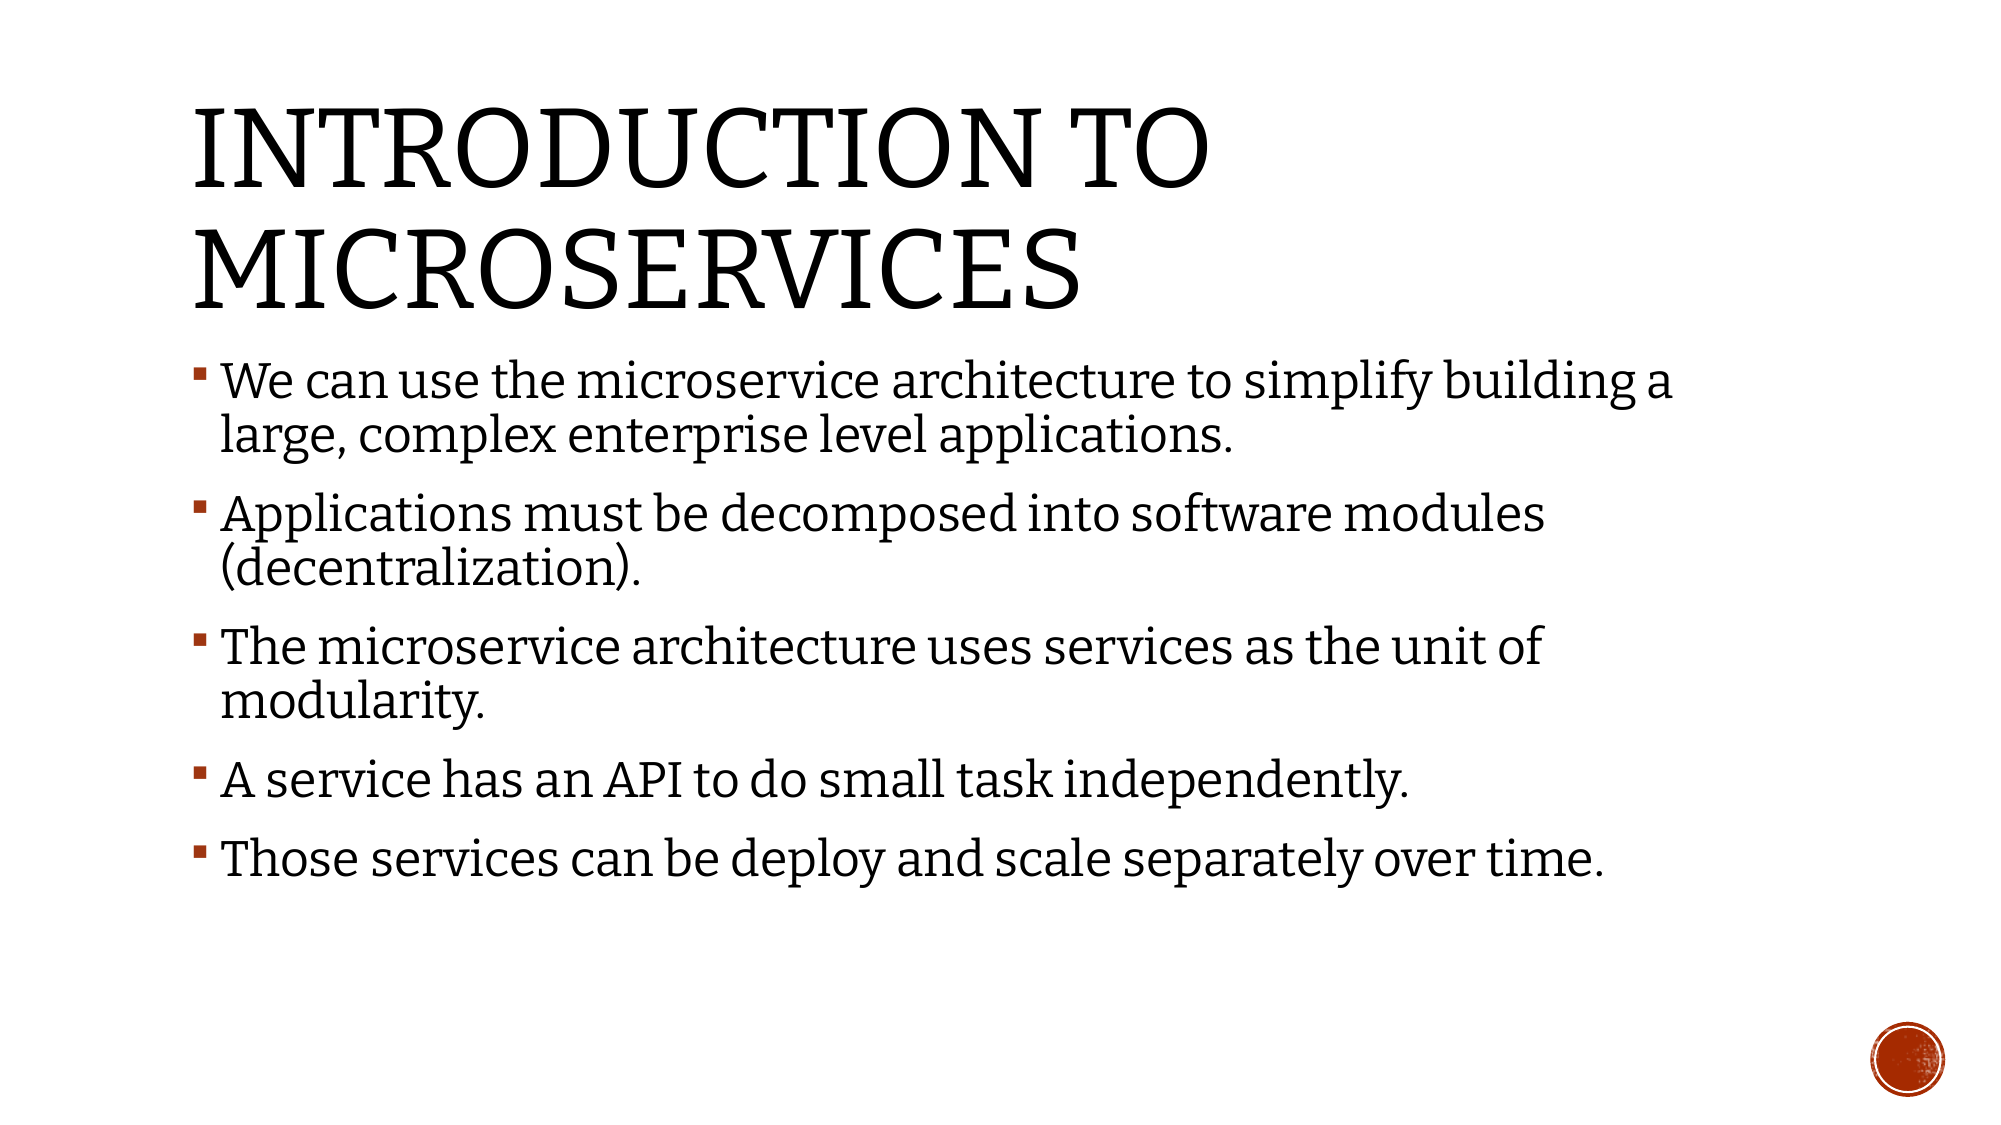

# Introduction to Microservices
We can use the microservice architecture to simplify building a large, complex enterprise level applications.
Applications must be decomposed into software modules (decentralization).
The microservice architecture uses services as the unit of modularity.
A service has an API to do small task independently.
Those services can be deploy and scale separately over time.